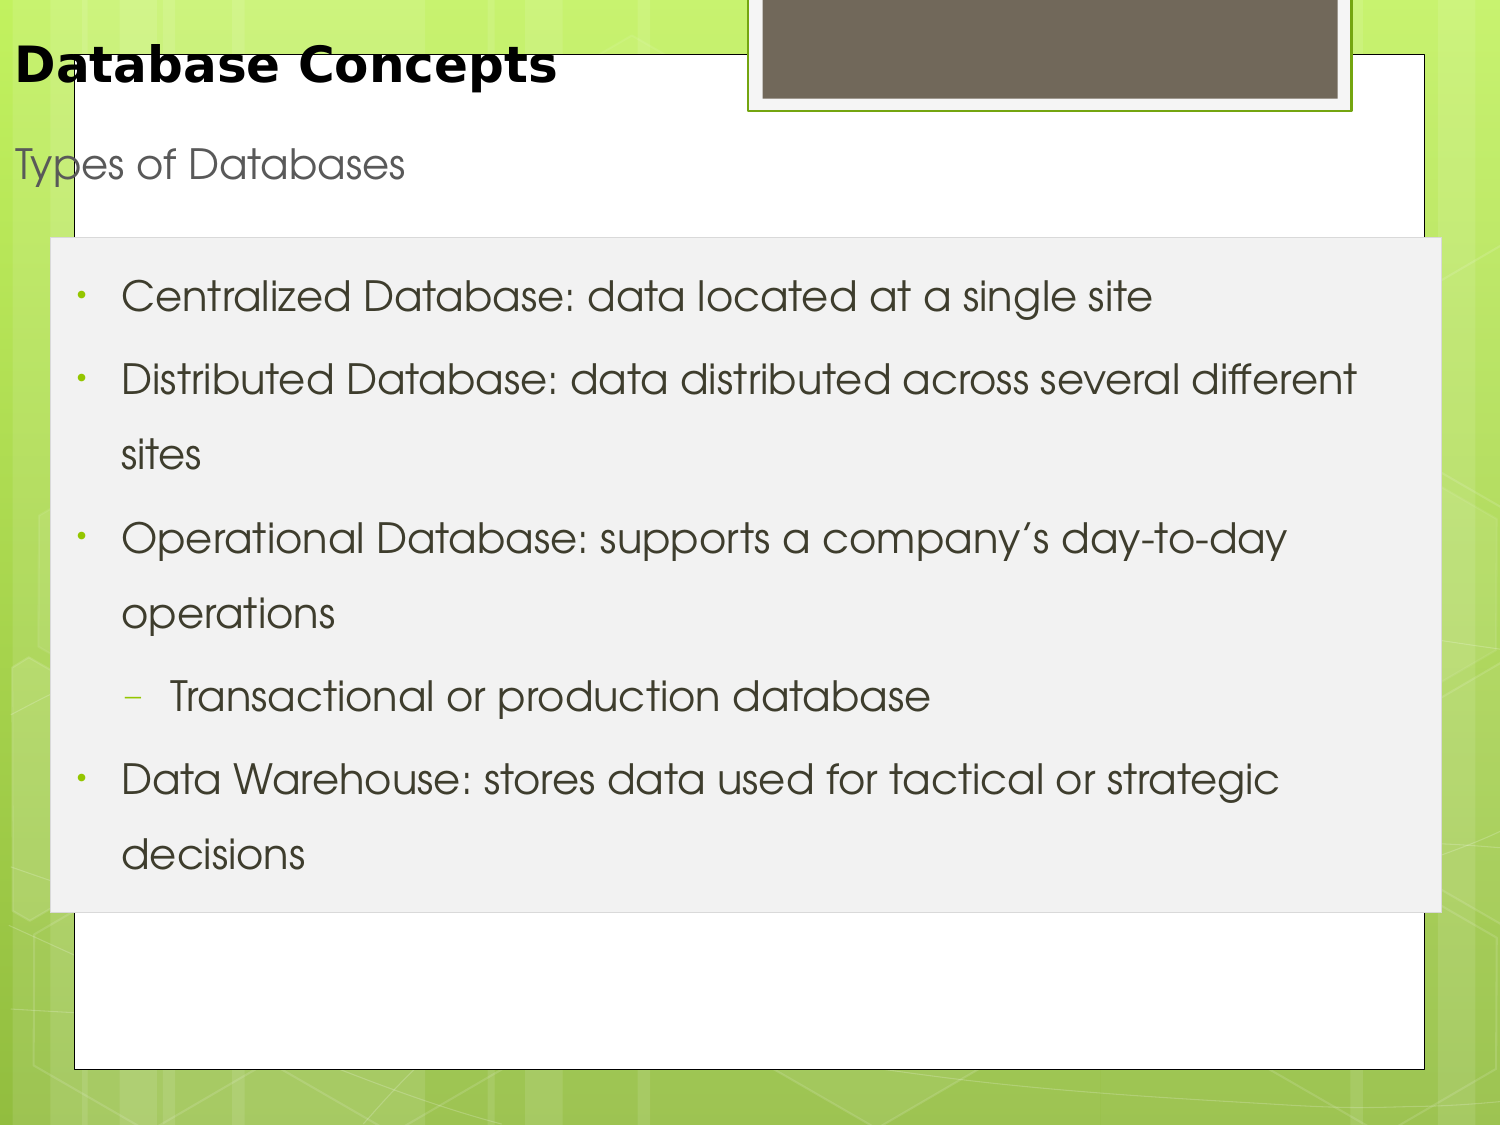

Database Concepts
# Types of Databases
Centralized Database: data located at a single site
Distributed Database: data distributed across several different sites
Operational Database: supports a company’s day-to-day operations
Transactional or production database
Data Warehouse: stores data used for tactical or strategic decisions